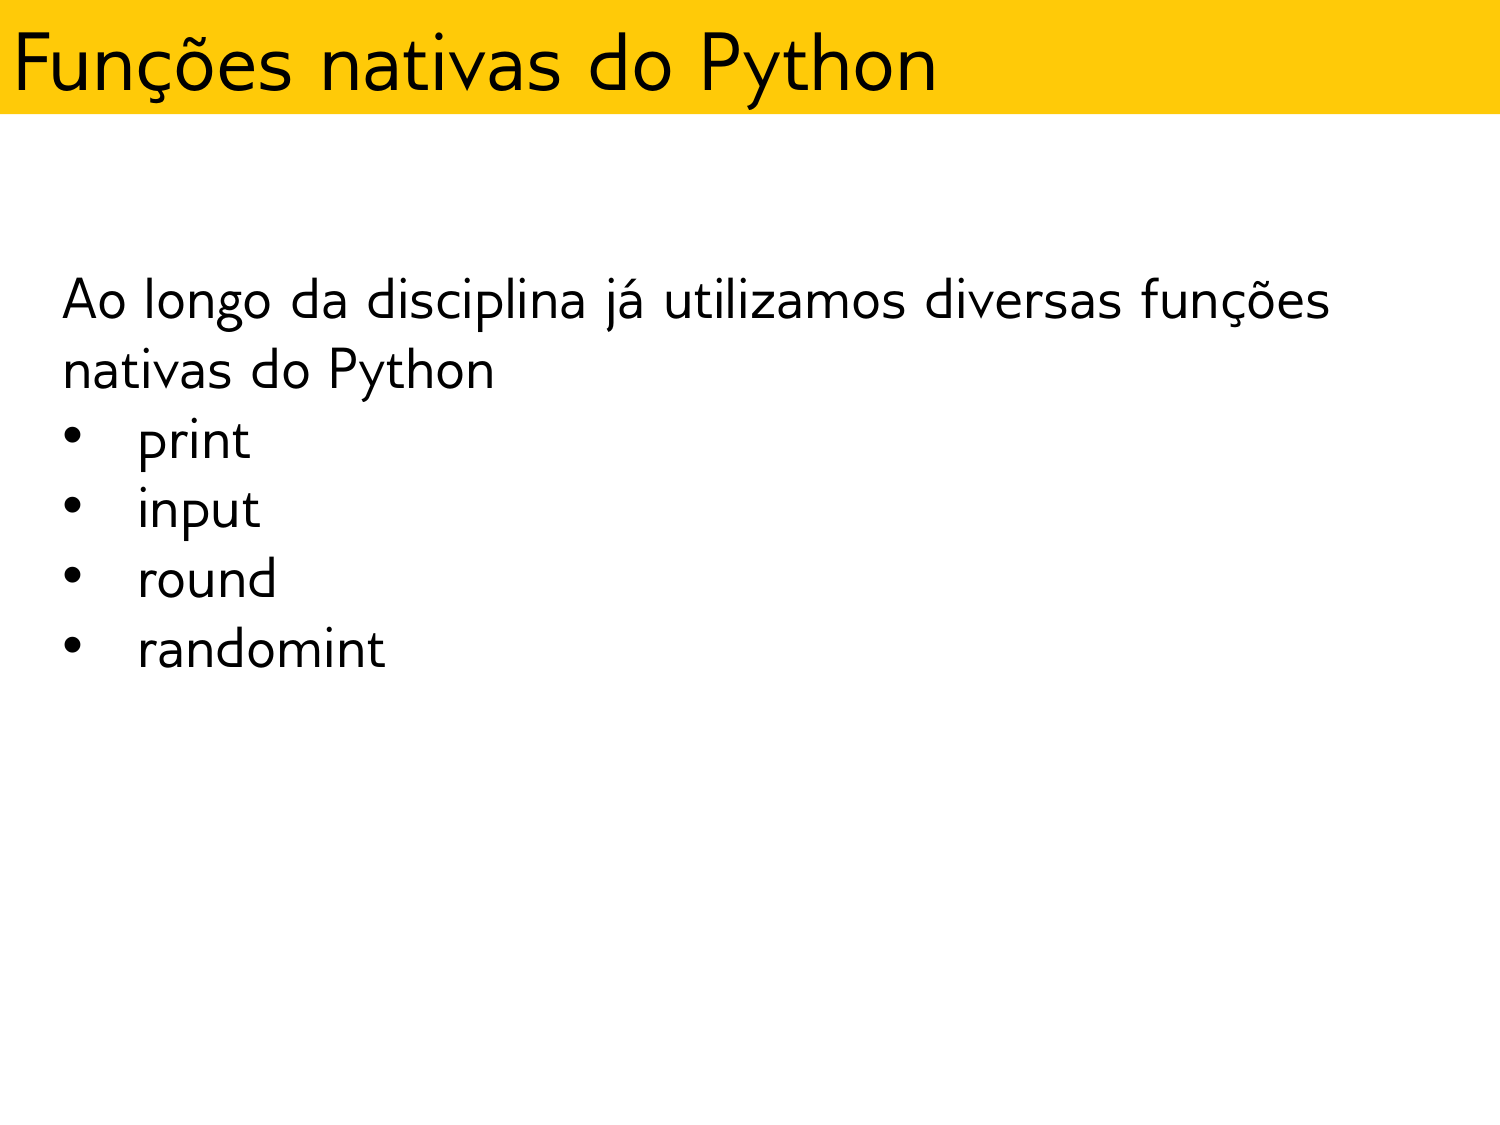

Funções nativas do Python
Ao longo da disciplina já utilizamos diversas funções nativas do Python
print
input
round
randomint